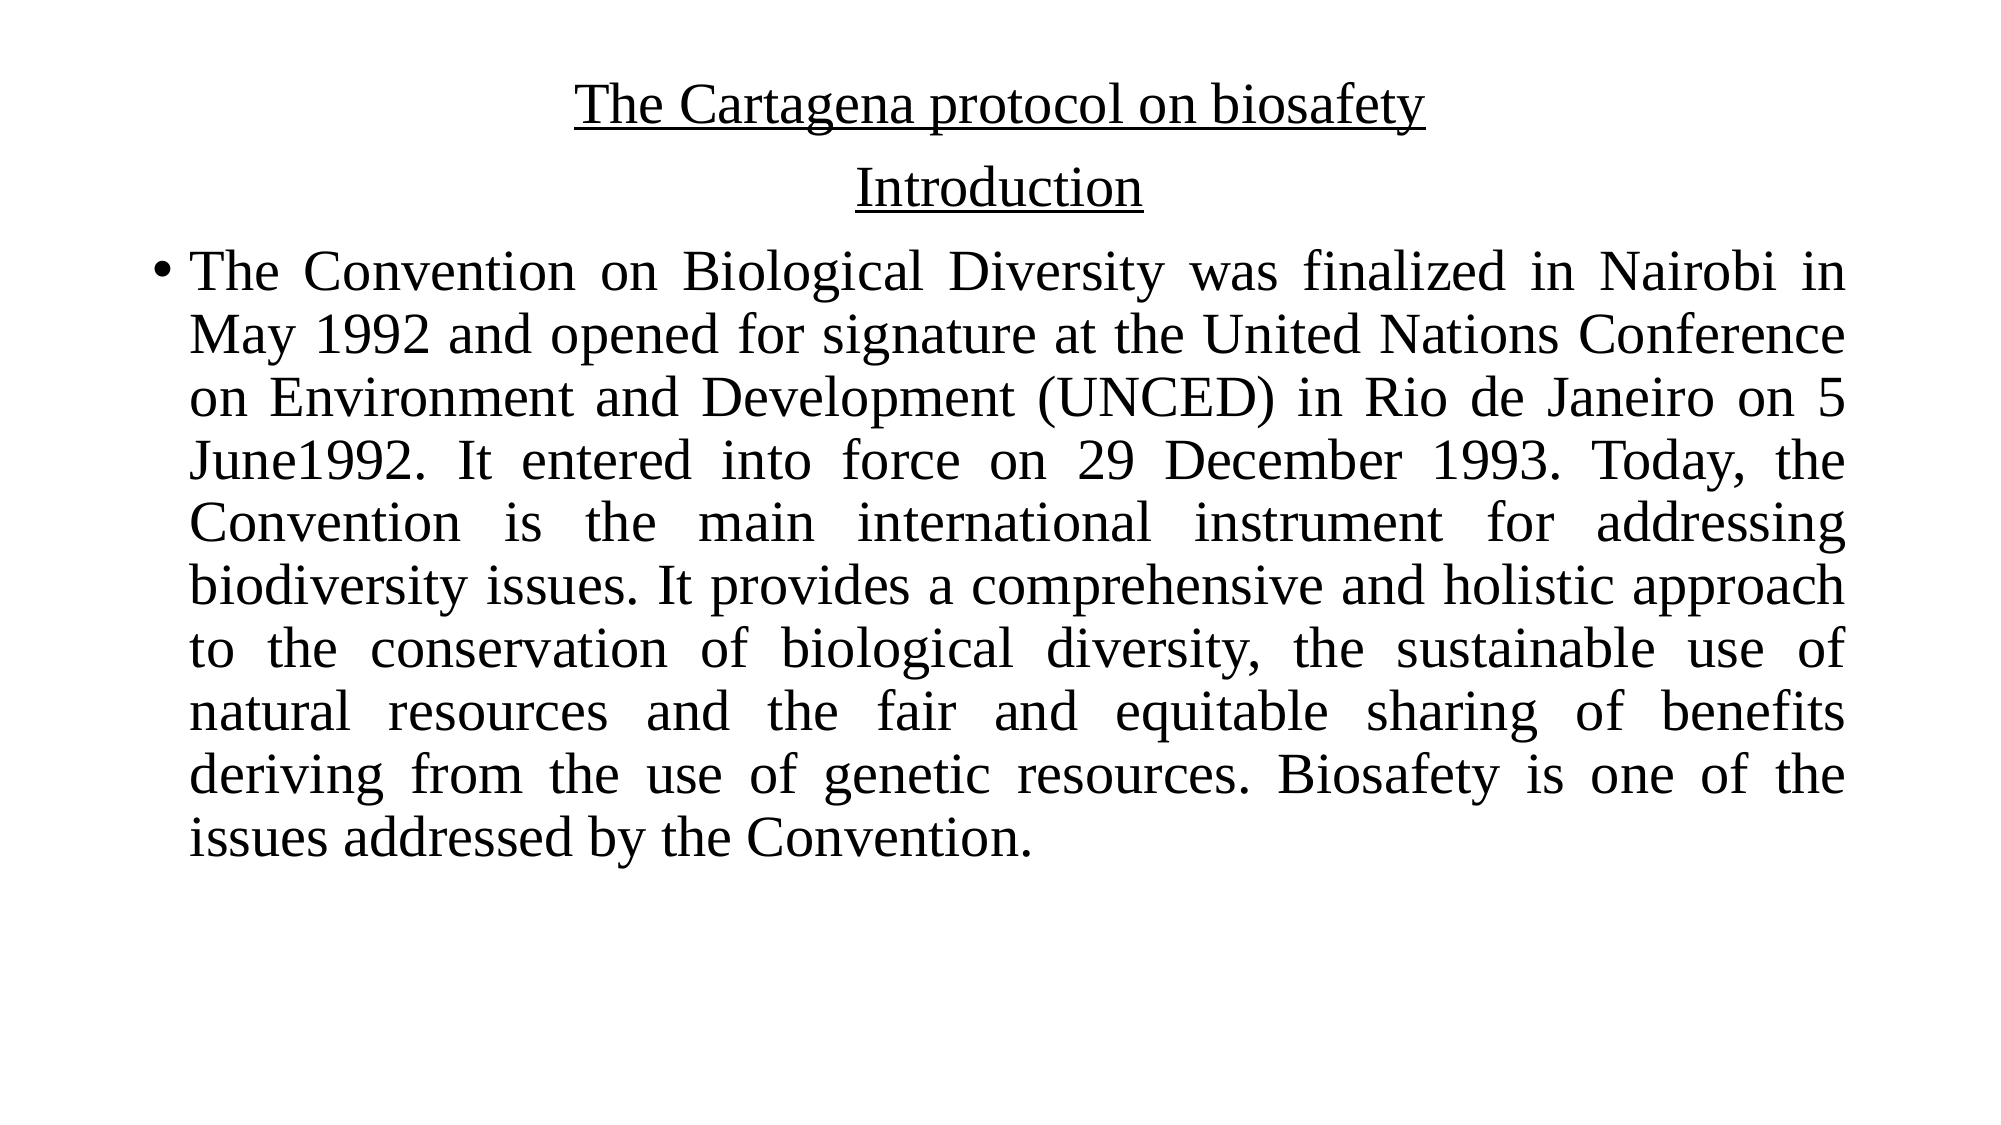

The Cartagena protocol on biosafety
Introduction
The Convention on Biological Diversity was finalized in Nairobi in May 1992 and opened for signature at the United Nations Conference on Environment and Development (UNCED) in Rio de Janeiro on 5 June1992. It entered into force on 29 December 1993. Today, the Convention is the main international instrument for addressing biodiversity issues. It provides a comprehensive and holistic approach to the conservation of biological diversity, the sustainable use of natural resources and the fair and equitable sharing of benefits deriving from the use of genetic resources. Biosafety is one of the issues addressed by the Convention.